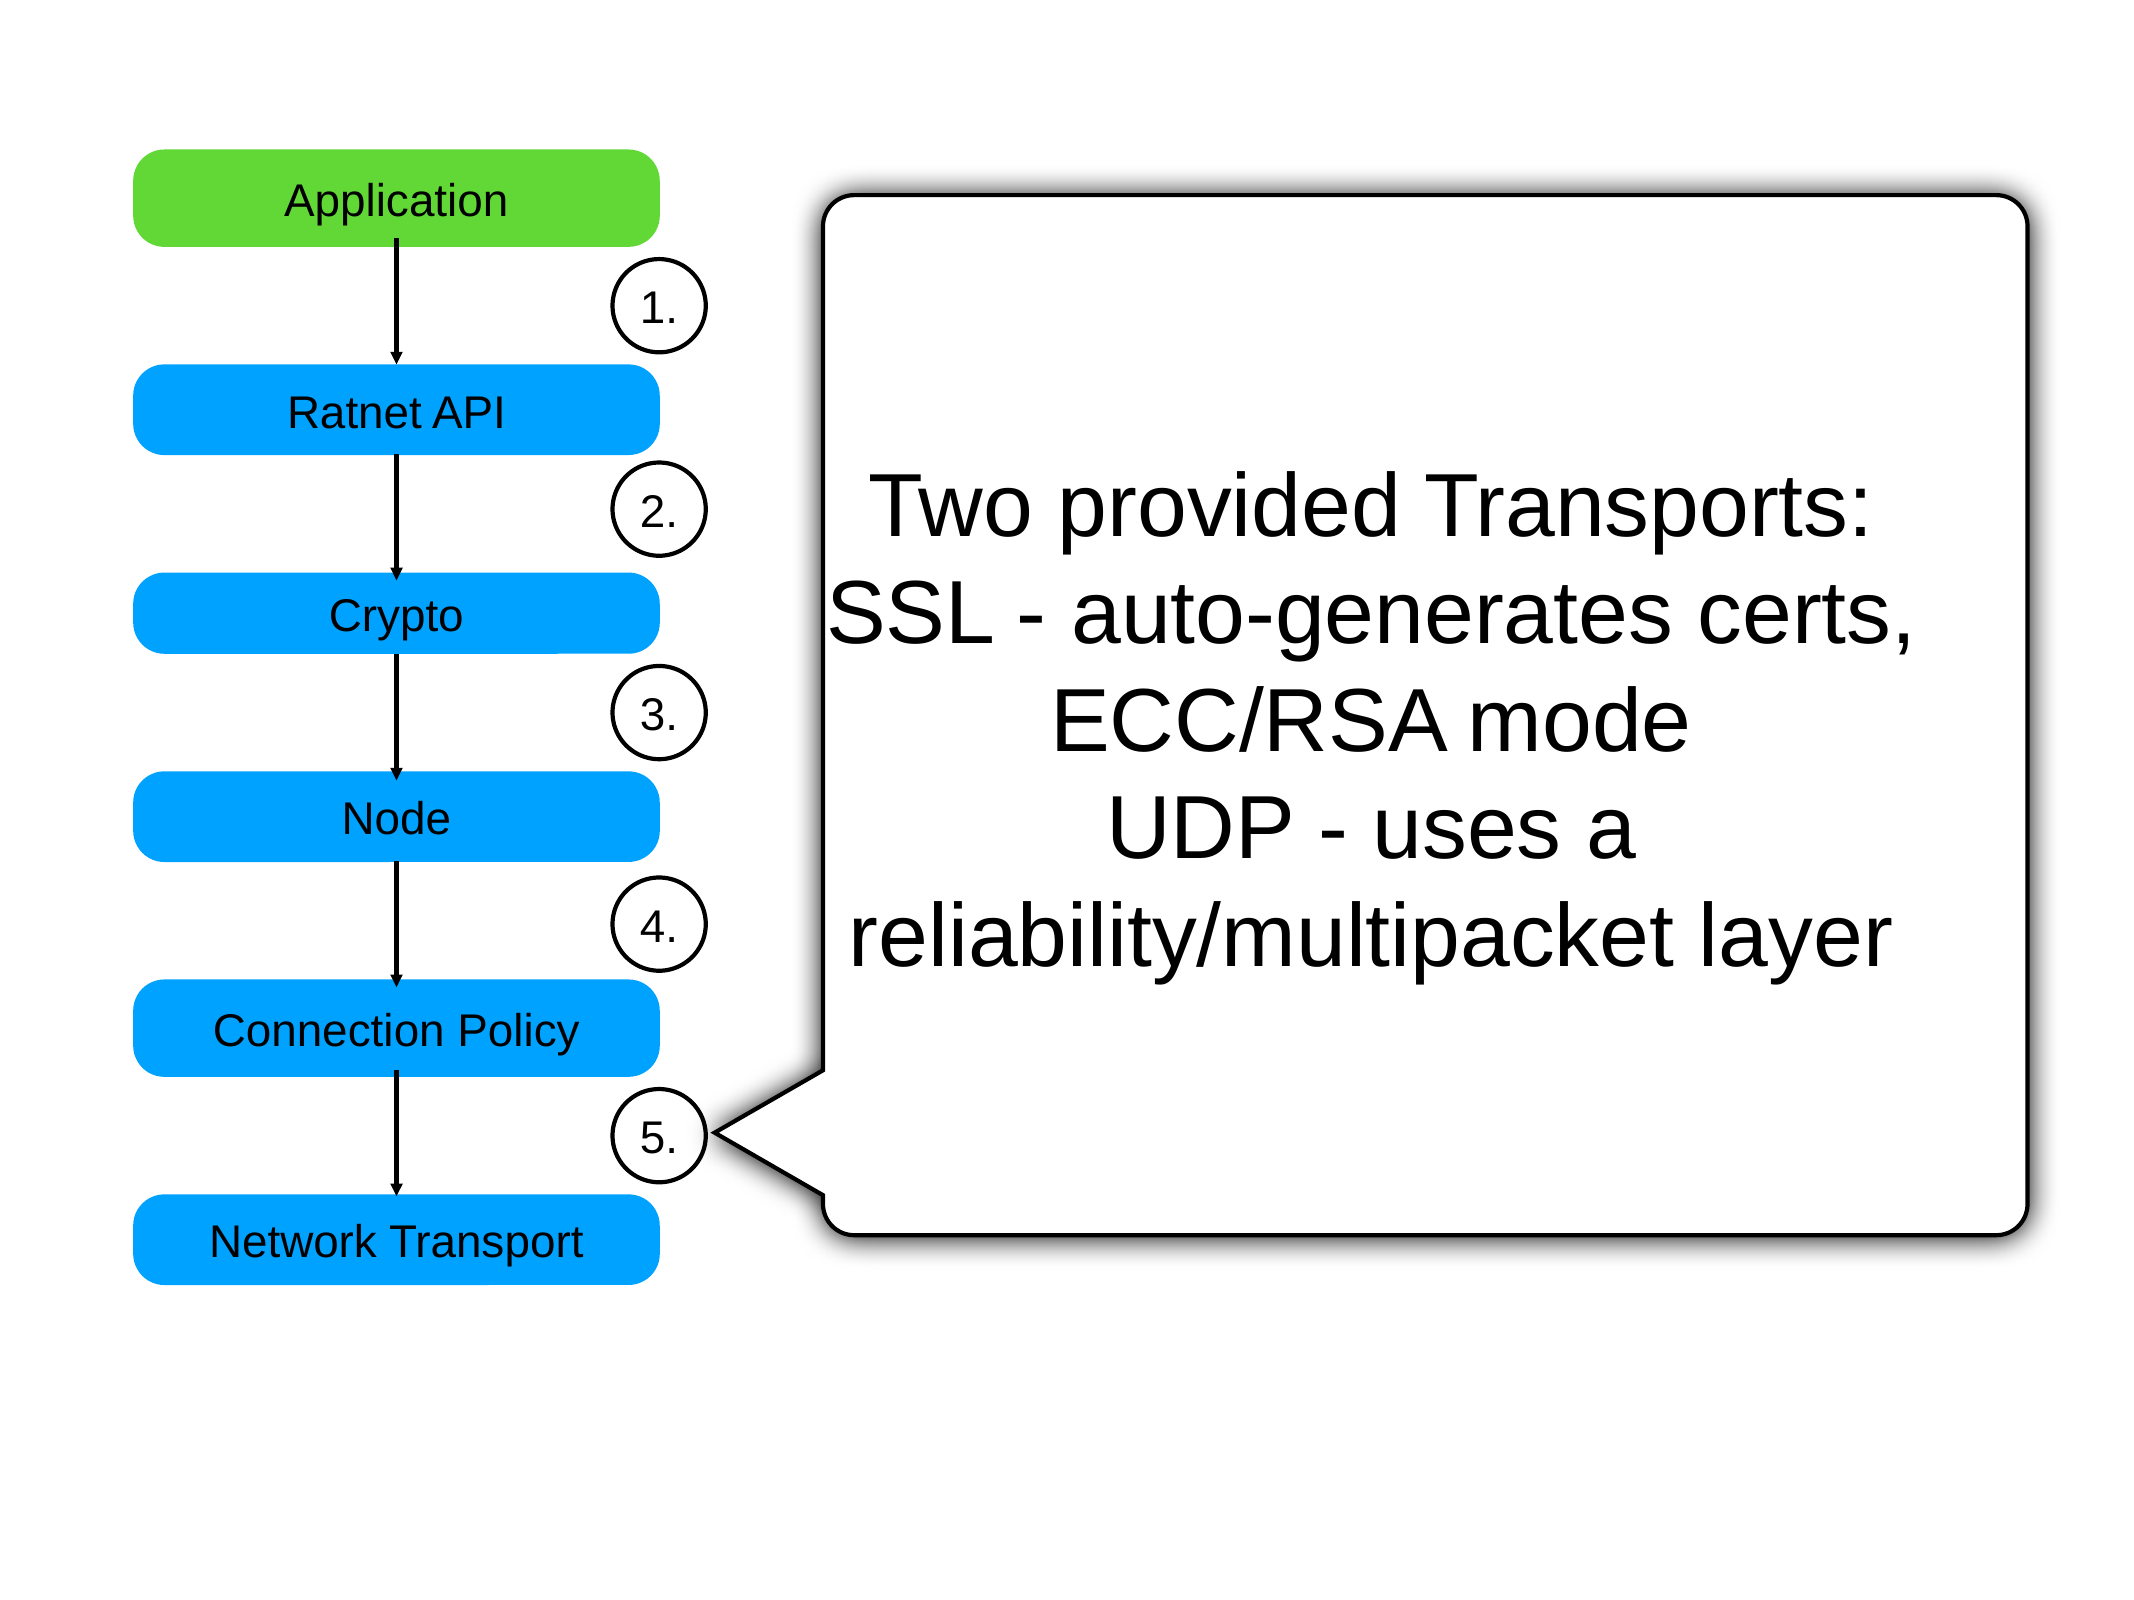

Application
Two provided Transports:
SSL - auto-generates certs, ECC/RSA mode
UDP - uses a reliability/multipacket layer

1.
Ratnet API

2.
Crypto

3.
Node

4.
Connection Policy

5.
Network Transport